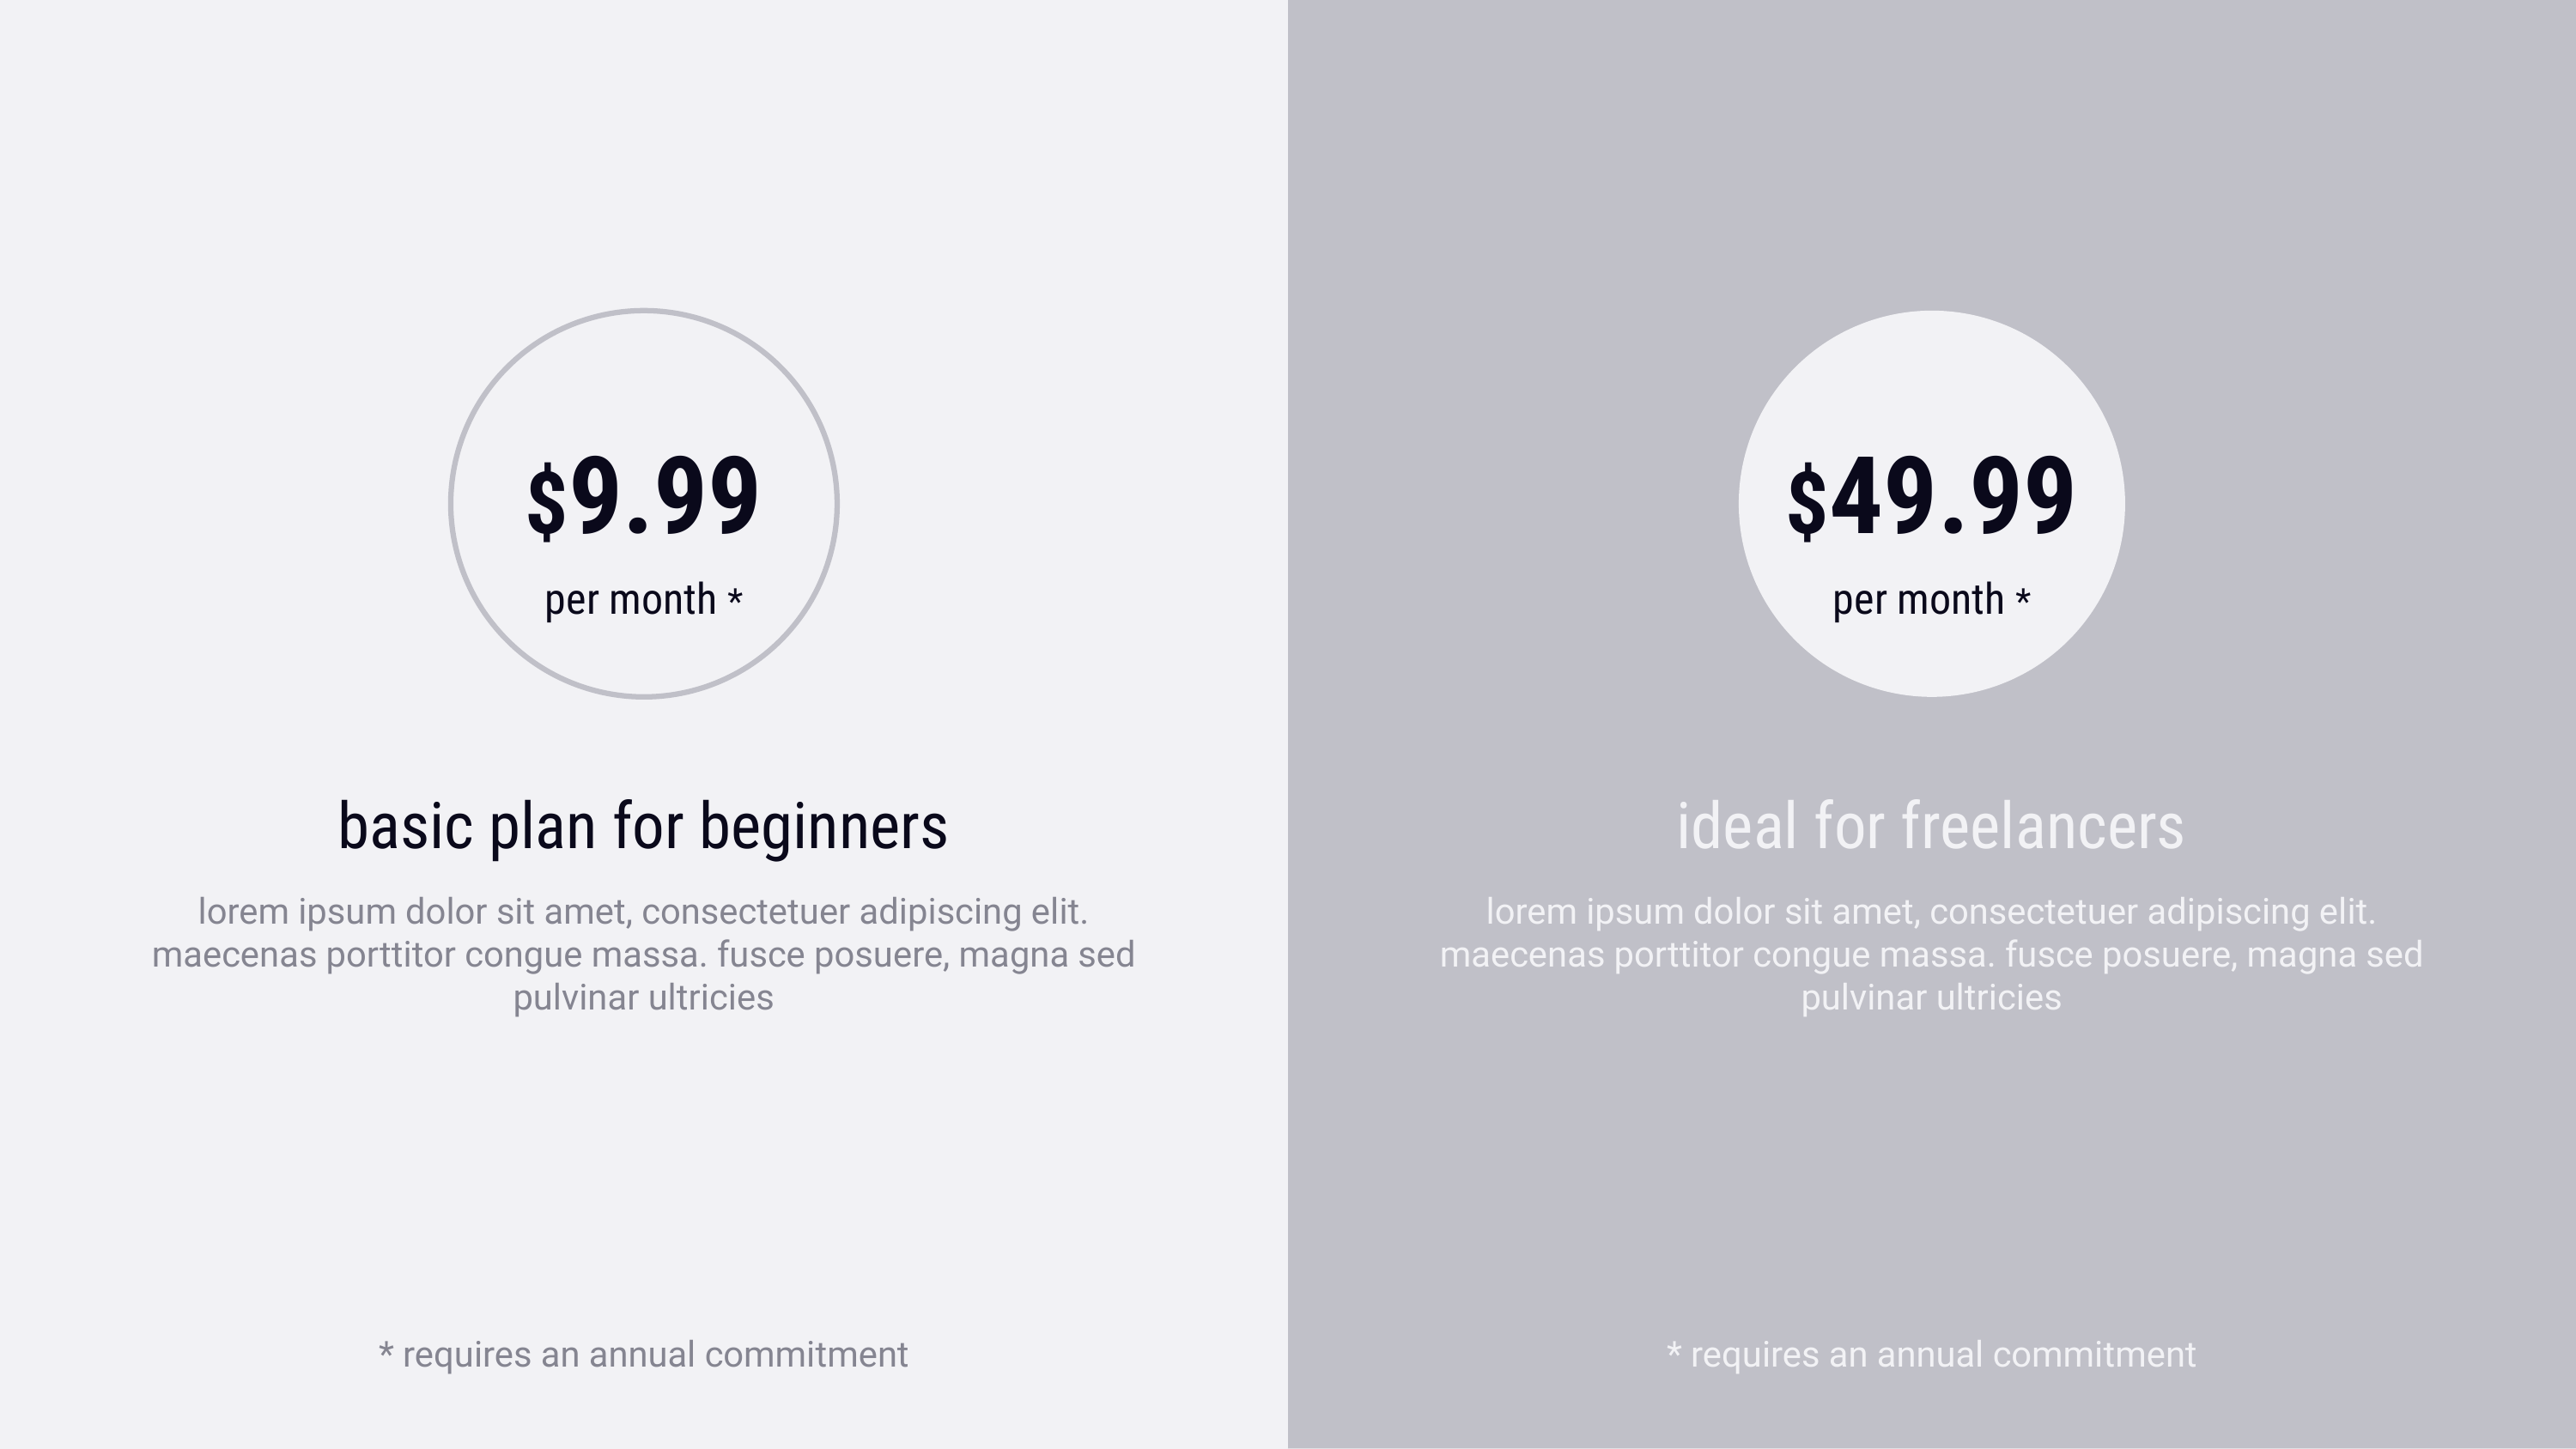

$9.99
per month *

$49.99
per month *
basic plan for beginners
ideal for freelancers
lorem ipsum dolor sit amet, consectetuer adipiscing elit. maecenas porttitor congue massa. fusce posuere, magna sed pulvinar ultricies
lorem ipsum dolor sit amet, consectetuer adipiscing elit. maecenas porttitor congue massa. fusce posuere, magna sed pulvinar ultricies
* requires an annual commitment
* requires an annual commitment